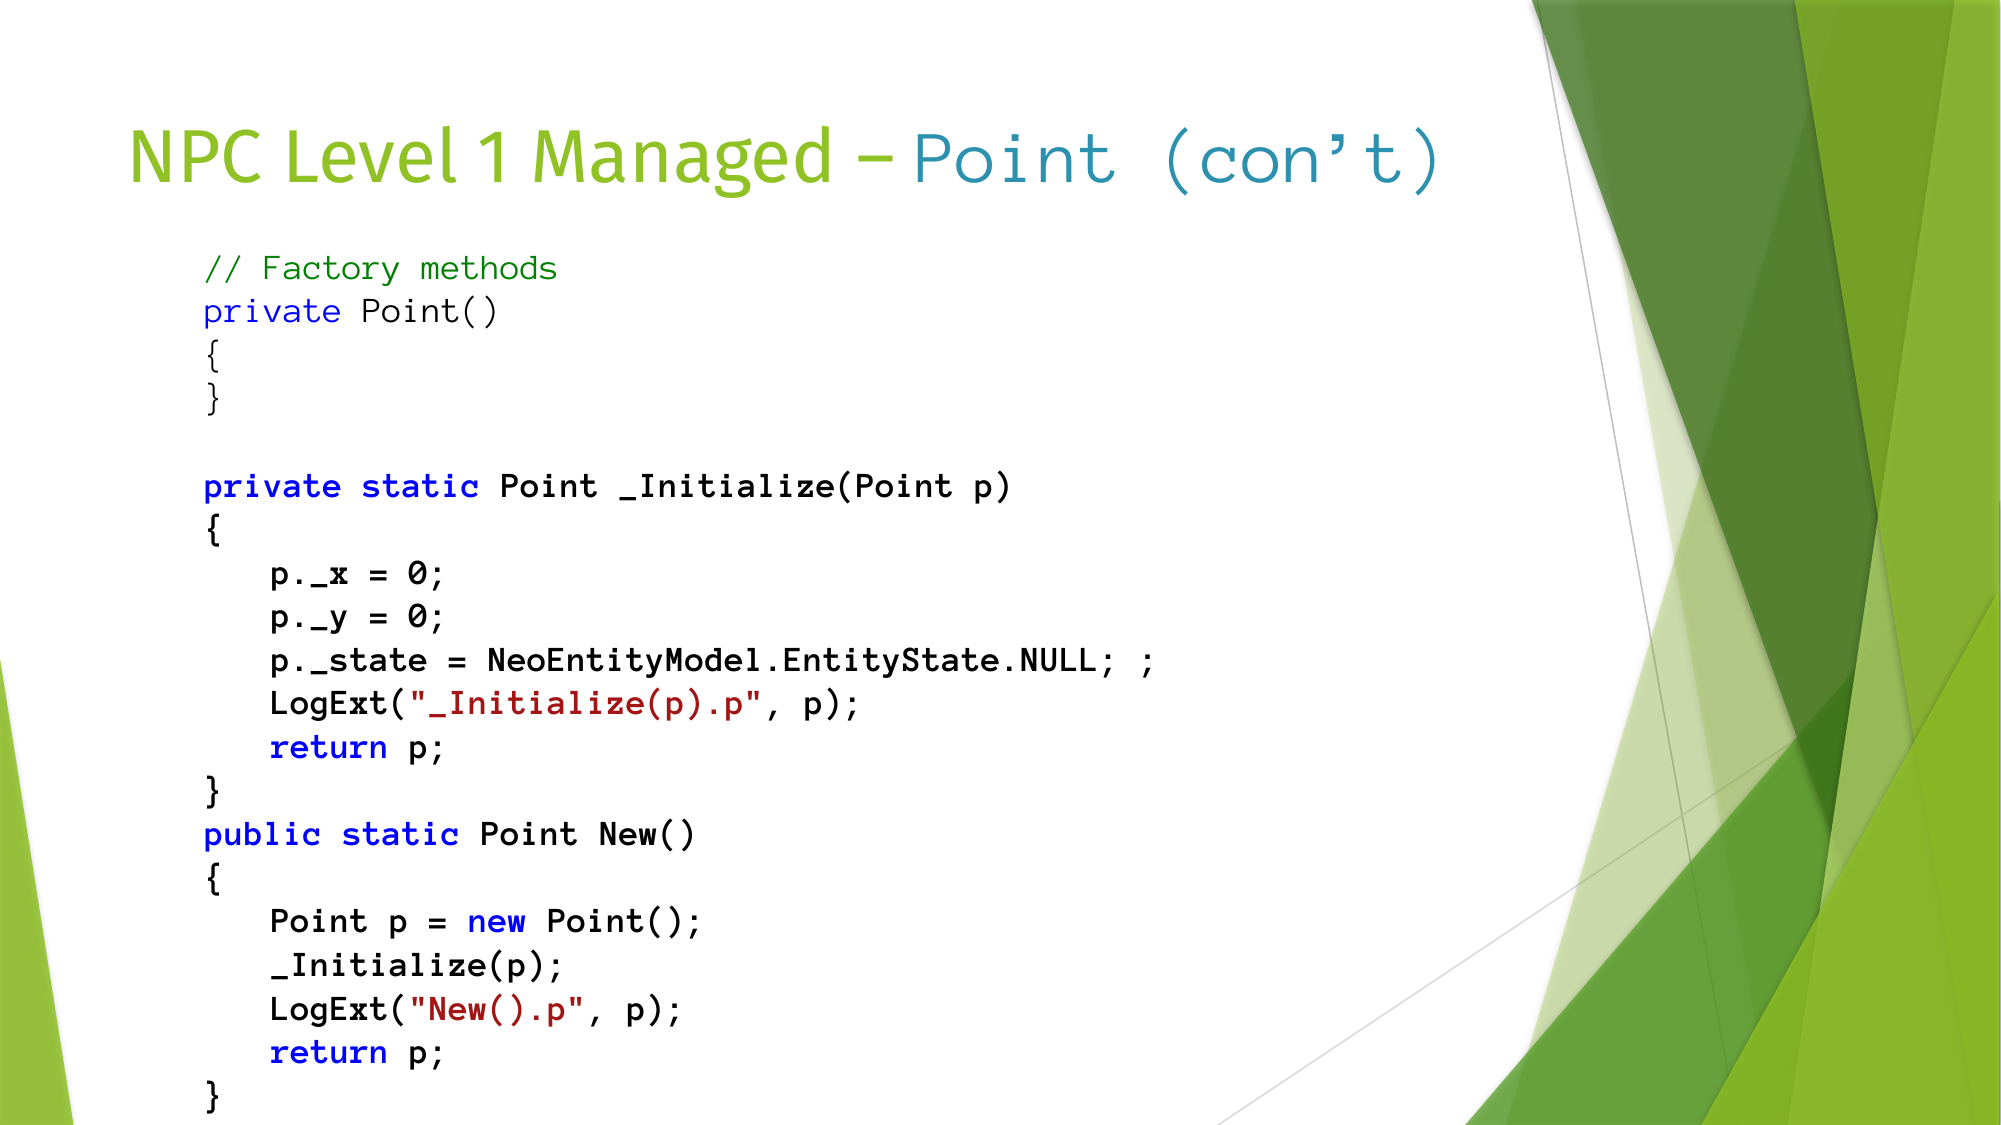

# NPC Level 1 Managed – Point (con’t)
    // Factory methods
    private Point()
    {
    }

    private static Point _Initialize(Point p)
    {
		p._x = 0;
 		p._y = 0;
		p._state = NeoEntityModel.EntityState.NULL; ;
		LogExt("_Initialize(p).p", p);
		return p;
    }
    public static Point New()
    {
		Point p = new Point();
		_Initialize(p);
		LogExt("New().p", p);
		return p;
    }